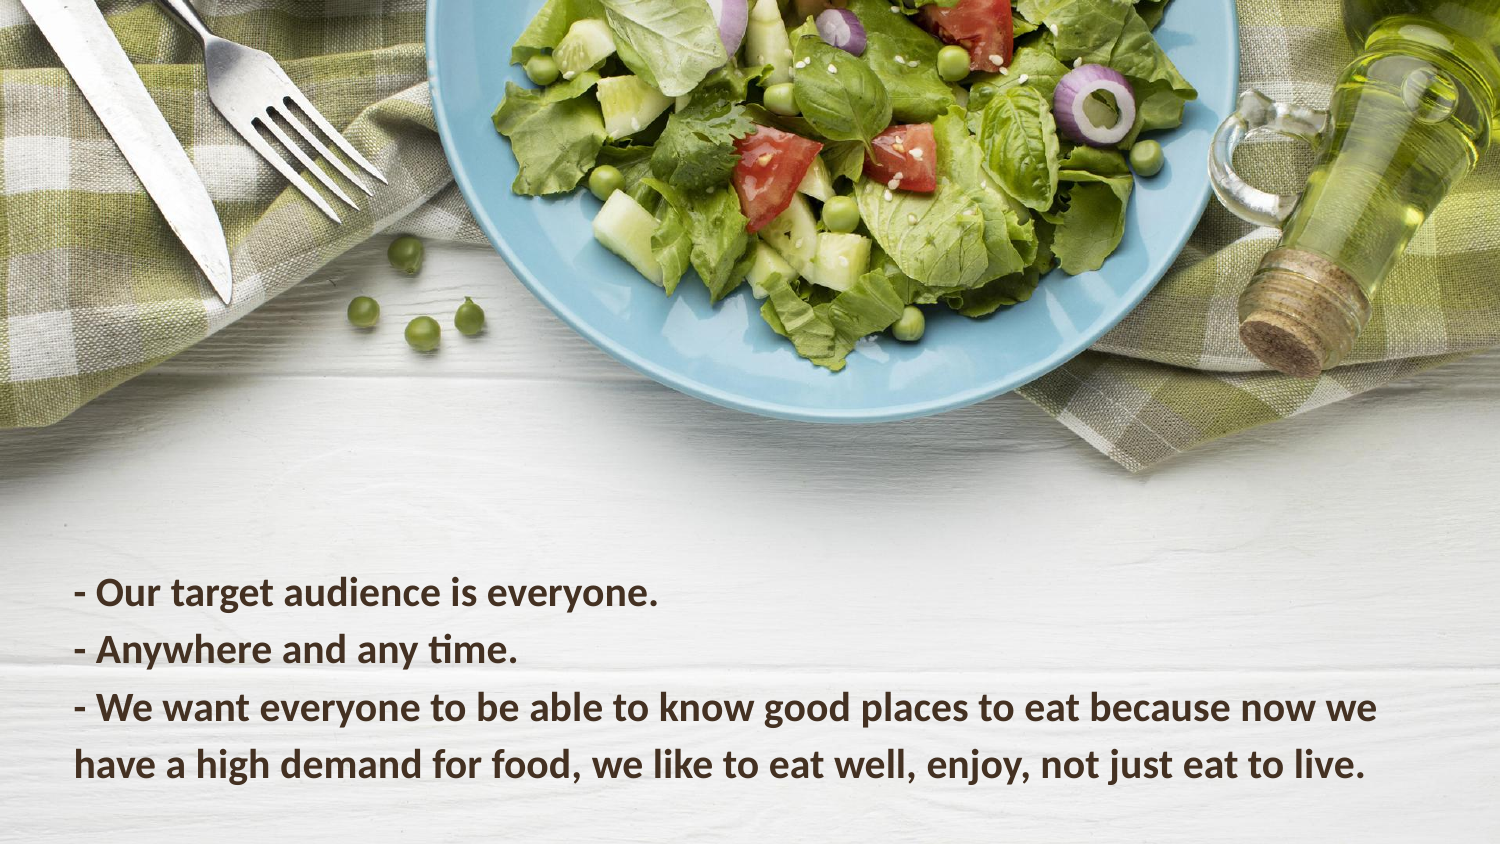

# - Our target audience is everyone. - Anywhere and any time. - We want everyone to be able to know good places to eat because now we have a high demand for food, we like to eat well, enjoy, not just eat to live.